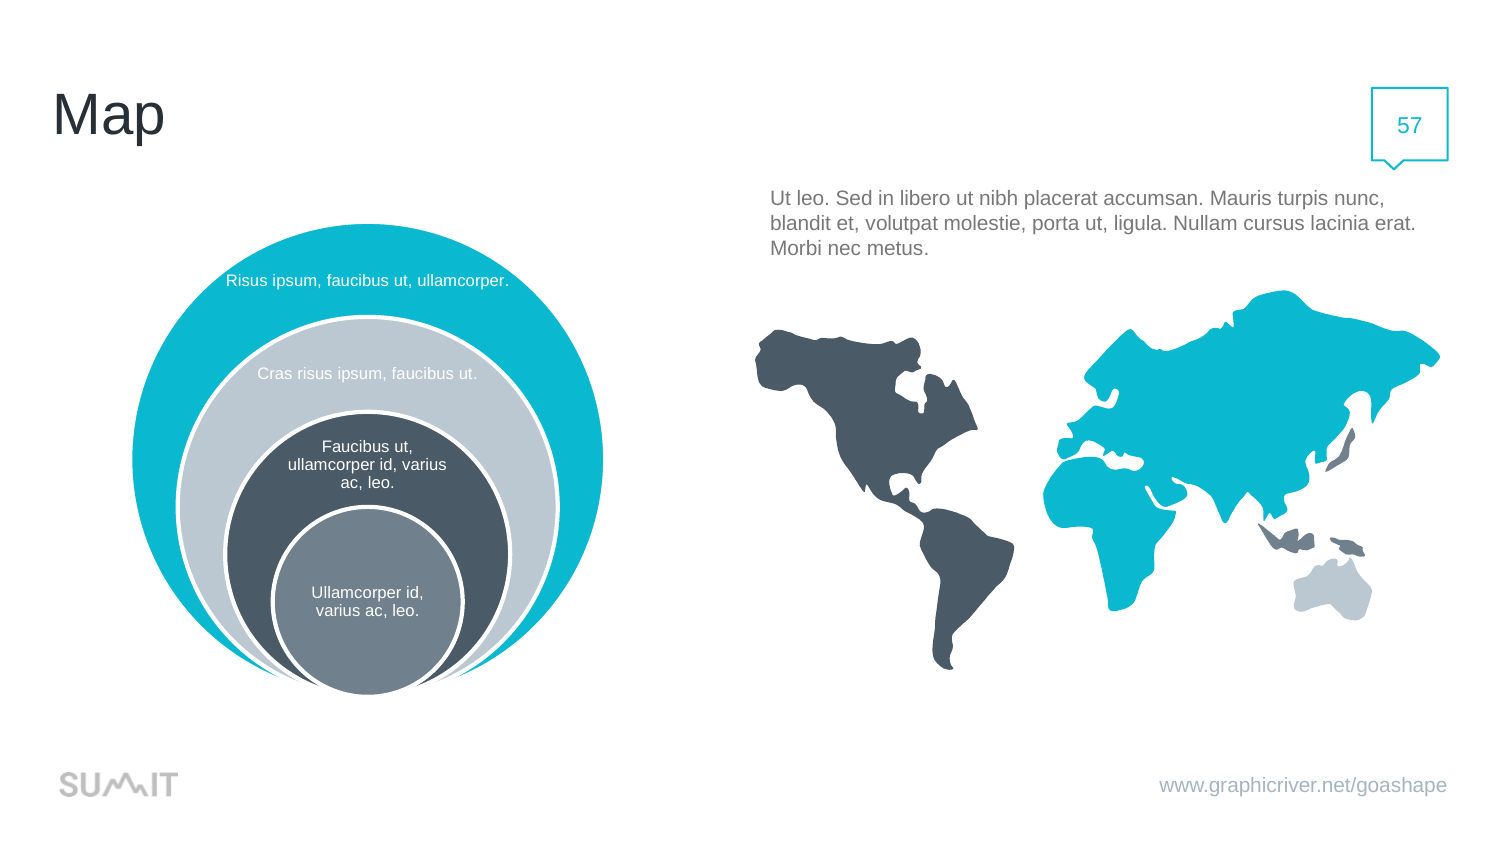

# Map
57
Ut leo. Sed in libero ut nibh placerat accumsan. Mauris turpis nunc, blandit et, volutpat molestie, porta ut, ligula. Nullam cursus lacinia erat. Morbi nec metus.
Risus ipsum, faucibus ut, ullamcorper.
Cras risus ipsum, faucibus ut.
Faucibus ut, ullamcorper id, varius ac, leo.
Ullamcorper id, varius ac, leo.

www.graphicriver.net/goashape